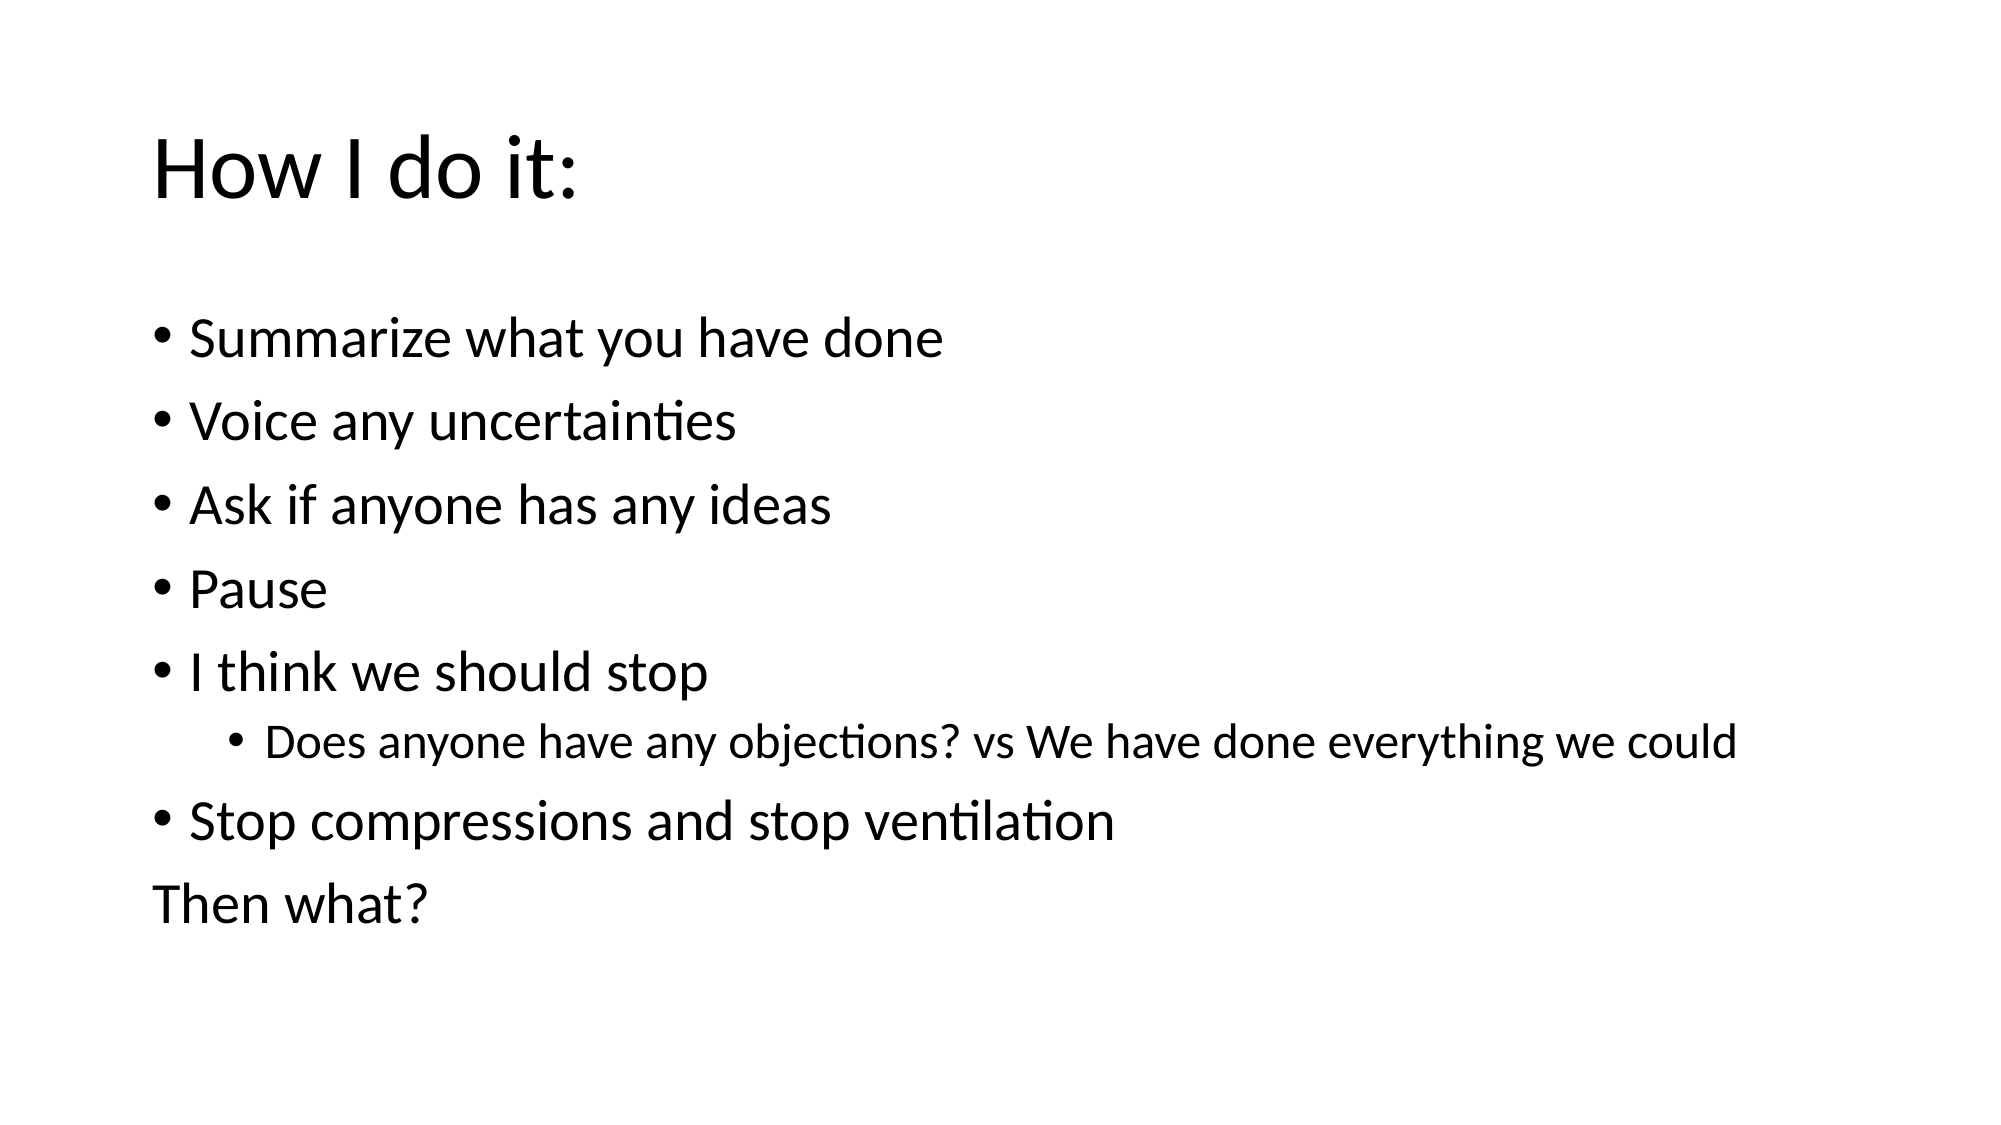

# How I do it:
Summarize what you have done
Voice any uncertainties
Ask if anyone has any ideas
Pause
I think we should stop
Does anyone have any objections? vs We have done everything we could
Stop compressions and stop ventilation
Then what?